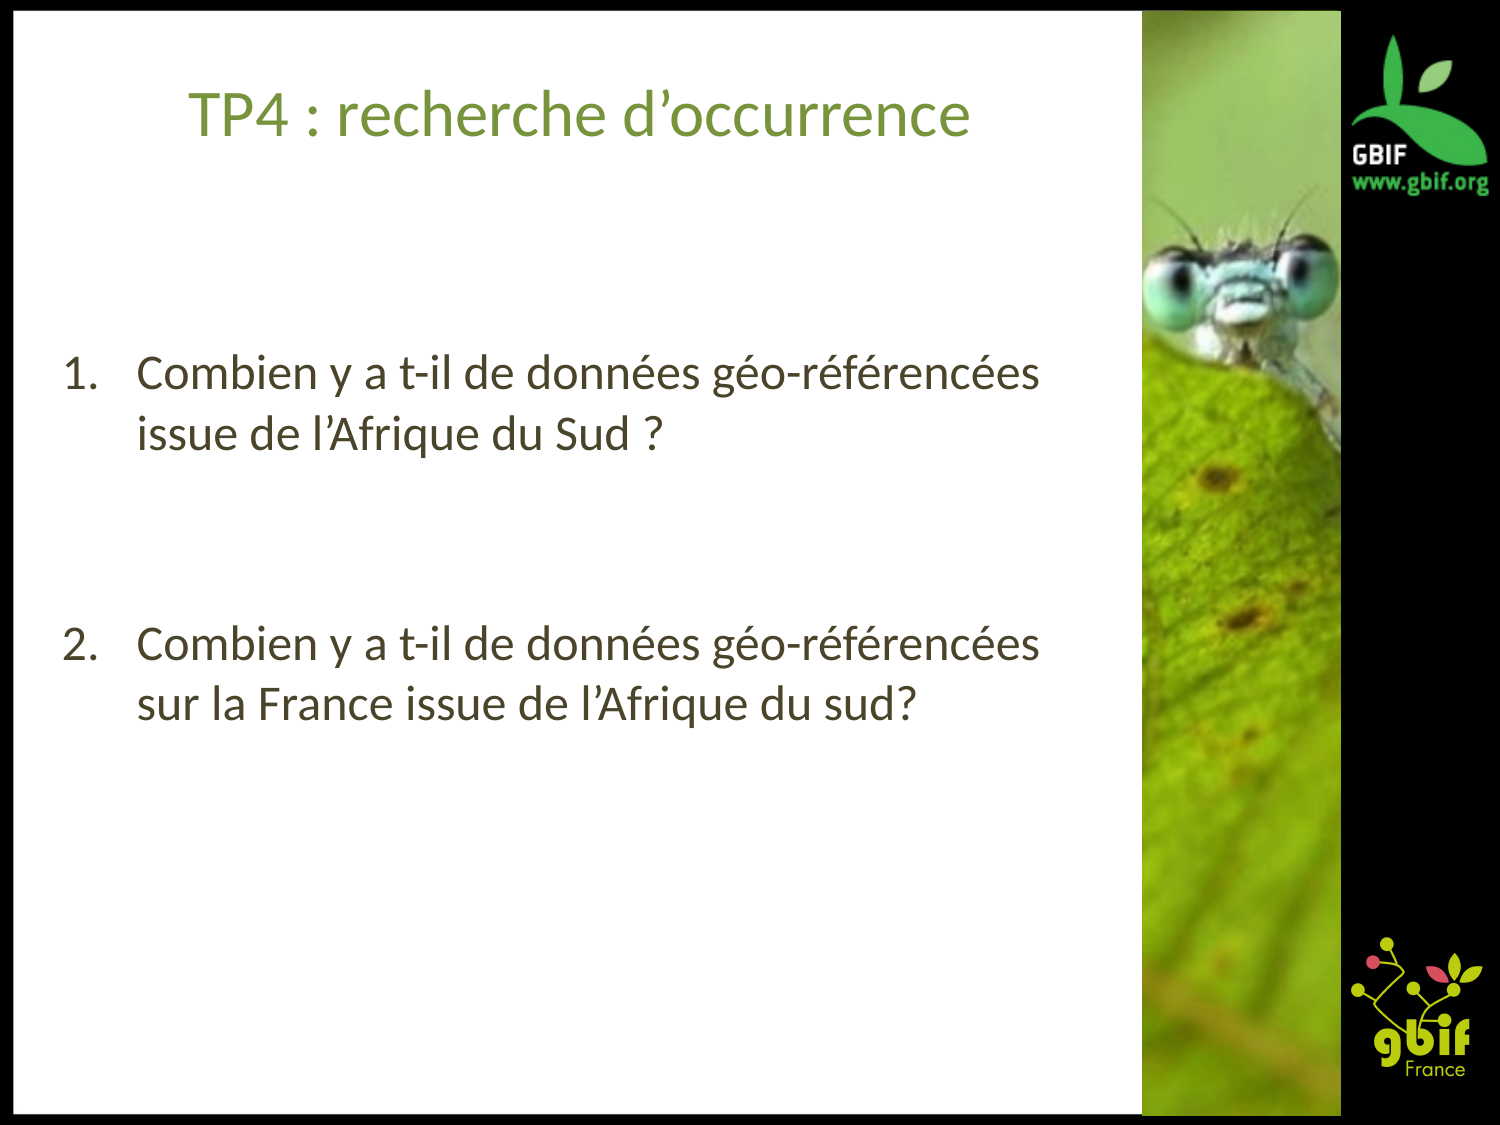

# TP4 : recherche d’occurrence

Combien y a t-il de données géo-référencées issue de l’Afrique du Sud ?

Combien y a t-il de données géo-référencées sur la France issue de l’Afrique du sud?